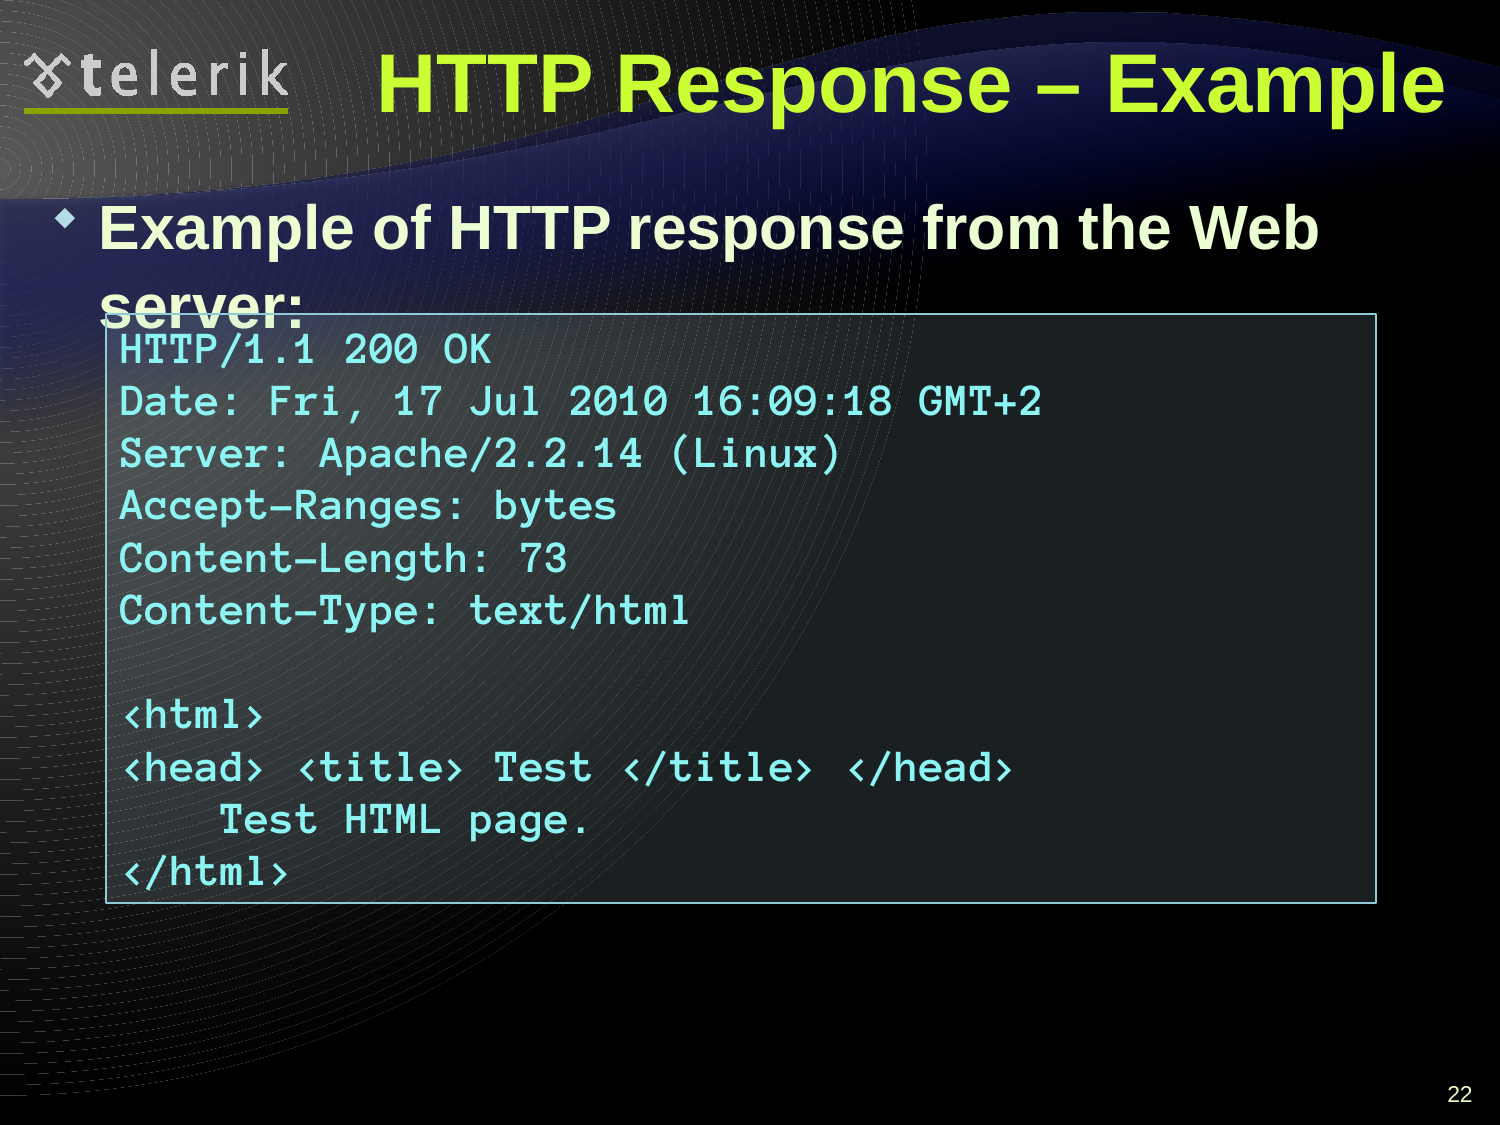

# HTTP Response – Example
Example of HTTP response from the Web server:
HTTP/1.1 200 OK
Date: Fri, 17 Jul 2010 16:09:18 GMT+2
Server: Apache/2.2.14 (Linux)
Accept-Ranges: bytes
Content-Length: 73
Content-Type: text/html

<html>
<head> <title> Test </title> </head>
    Test HTML page.
</html>
22